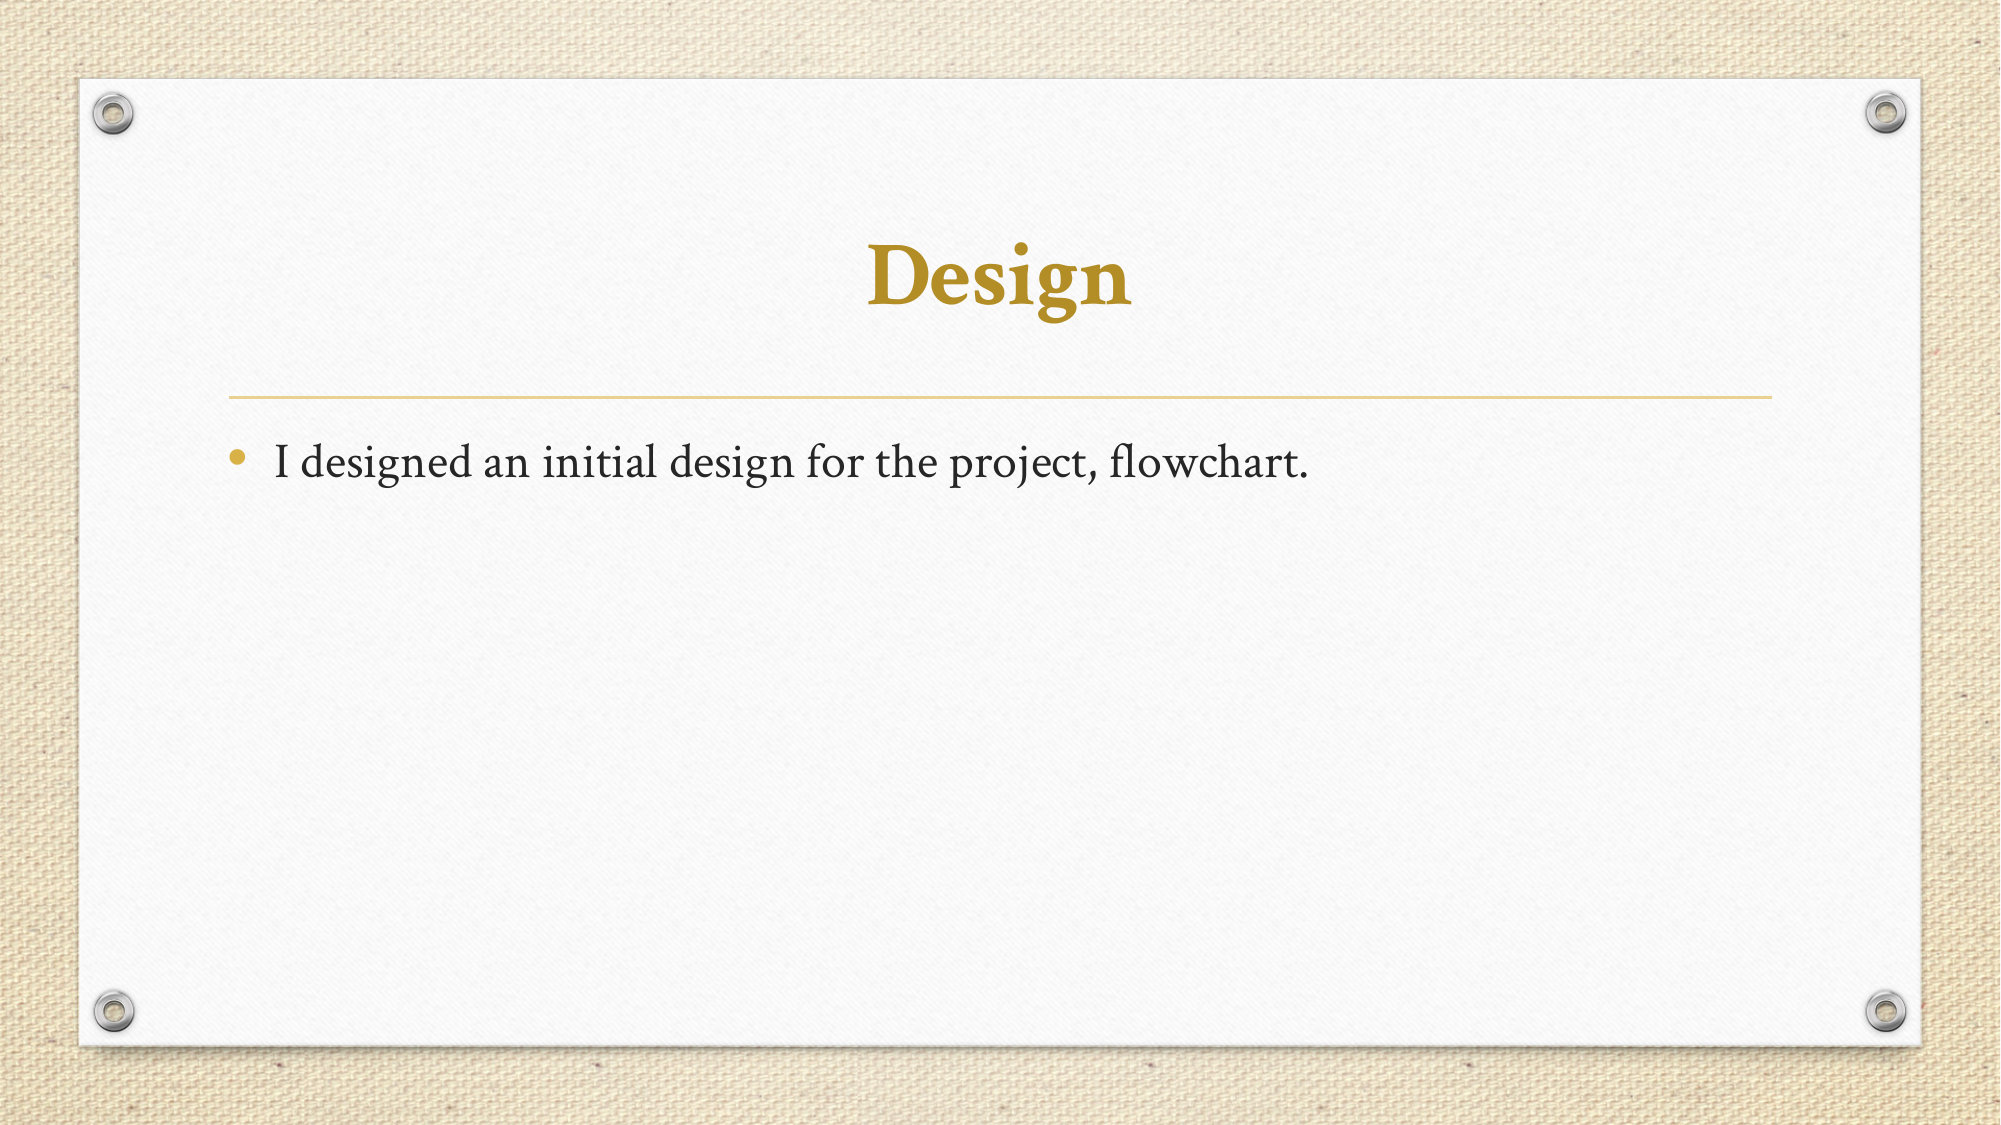

# Design
I designed an initial design for the project, flowchart.